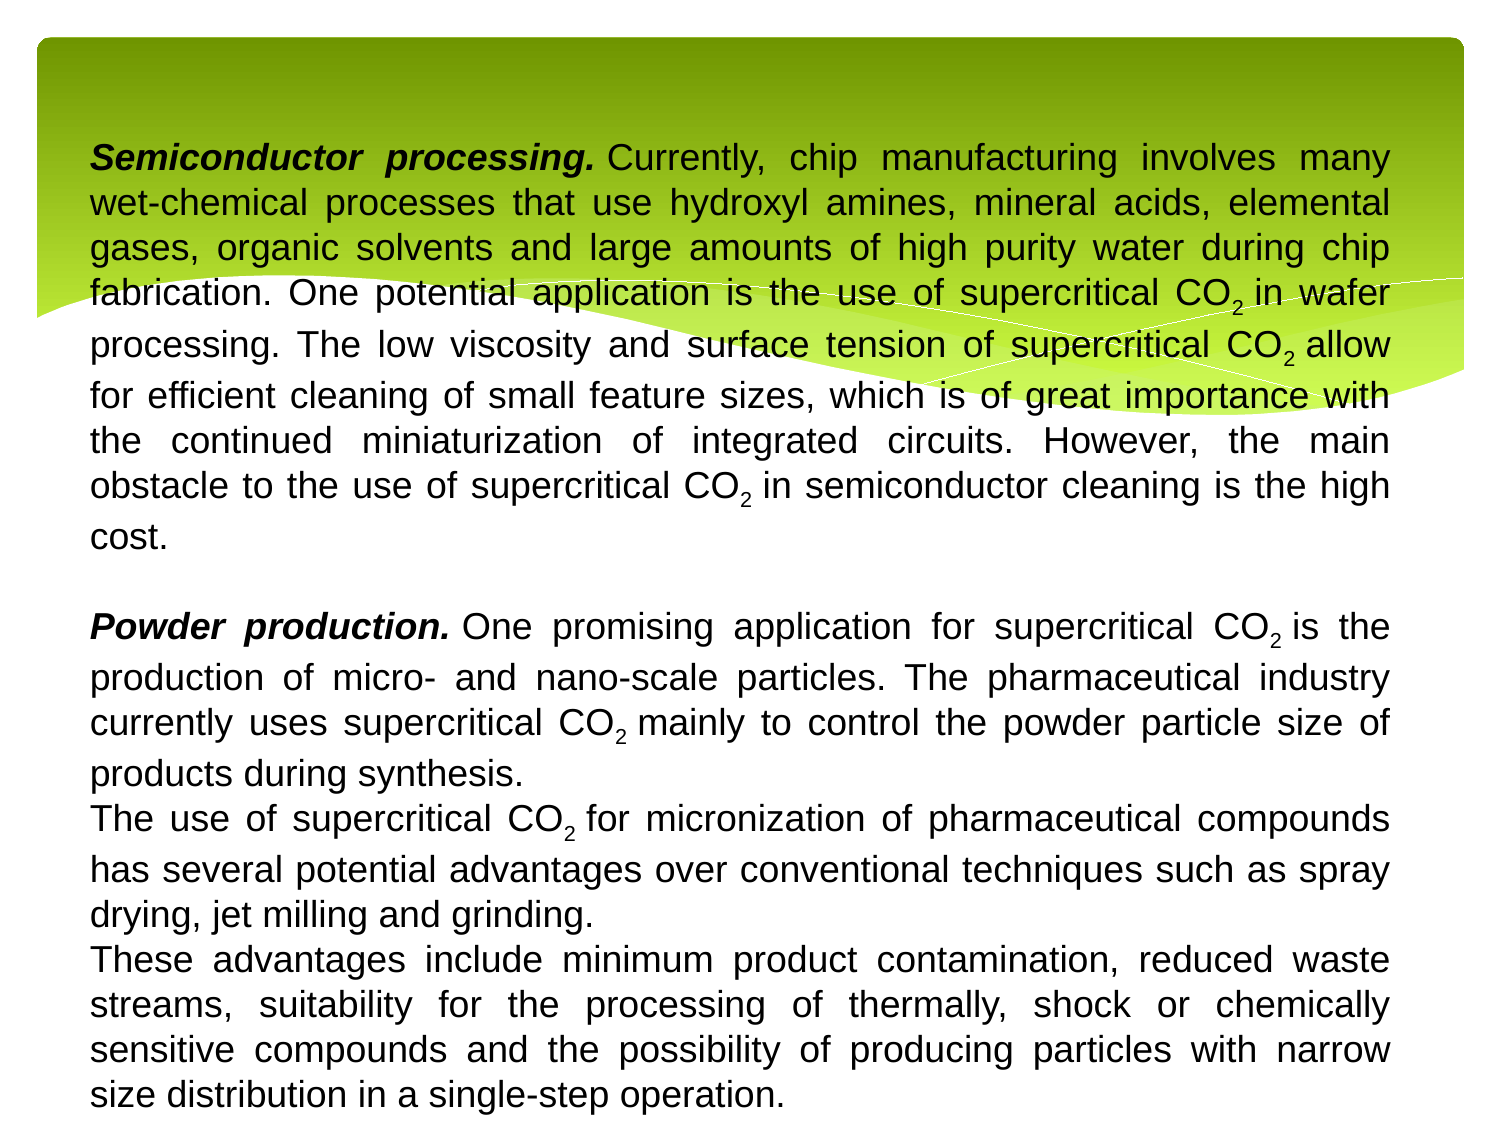

Semiconductor processing. Currently, chip manufacturing involves many wet-chemical processes that use hydroxyl amines, mineral acids, elemental gases, organic solvents and large amounts of high purity water during chip fabrication. One potential application is the use of supercritical CO2 in wafer processing. The low viscosity and surface tension of supercritical CO2 allow for efficient cleaning of small feature sizes, which is of great importance with the continued miniaturization of integrated circuits. However, the main obstacle to the use of supercritical CO2 in semiconductor cleaning is the high cost.

Powder production. One promising application for supercritical CO2 is the production of micro- and nano-scale particles. The pharmaceutical industry currently uses supercritical CO2 mainly to control the powder particle size of products during synthesis.
The use of supercritical CO2 for micronization of pharmaceutical compounds has several potential advantages over conventional techniques such as spray drying, jet milling and grinding.
These advantages include minimum product contamination, reduced waste streams, suitability for the processing of thermally, shock or chemically sensitive compounds and the possibility of producing particles with narrow size distribution in a single-step operation.